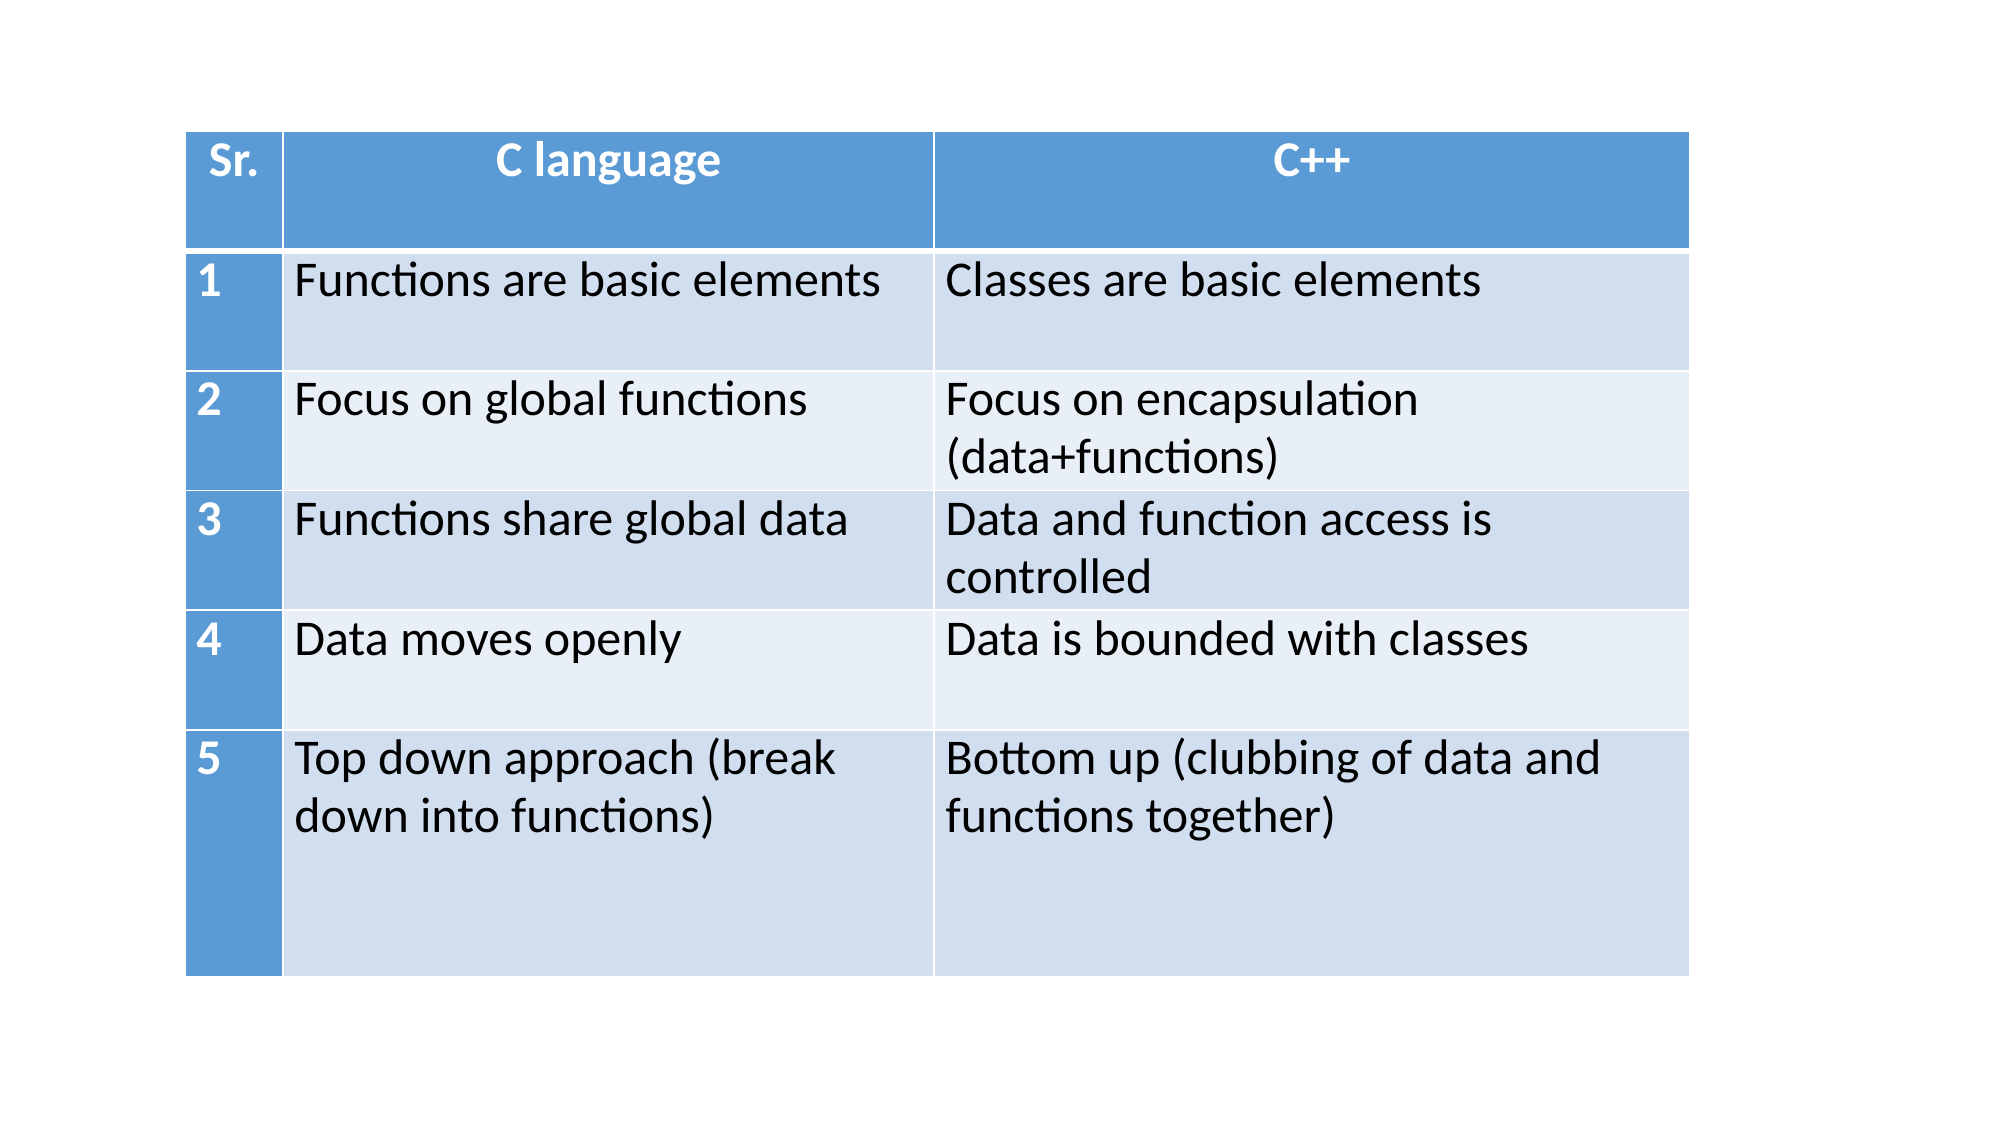

| Sr. | C language | C++ |
| --- | --- | --- |
| 1 | Functions are basic elements | Classes are basic elements |
| 2 | Focus on global functions | Focus on encapsulation (data+functions) |
| 3 | Functions share global data | Data and function access is controlled |
| 4 | Data moves openly | Data is bounded with classes |
| 5 | Top down approach (break down into functions) | Bottom up (clubbing of data and functions together) |